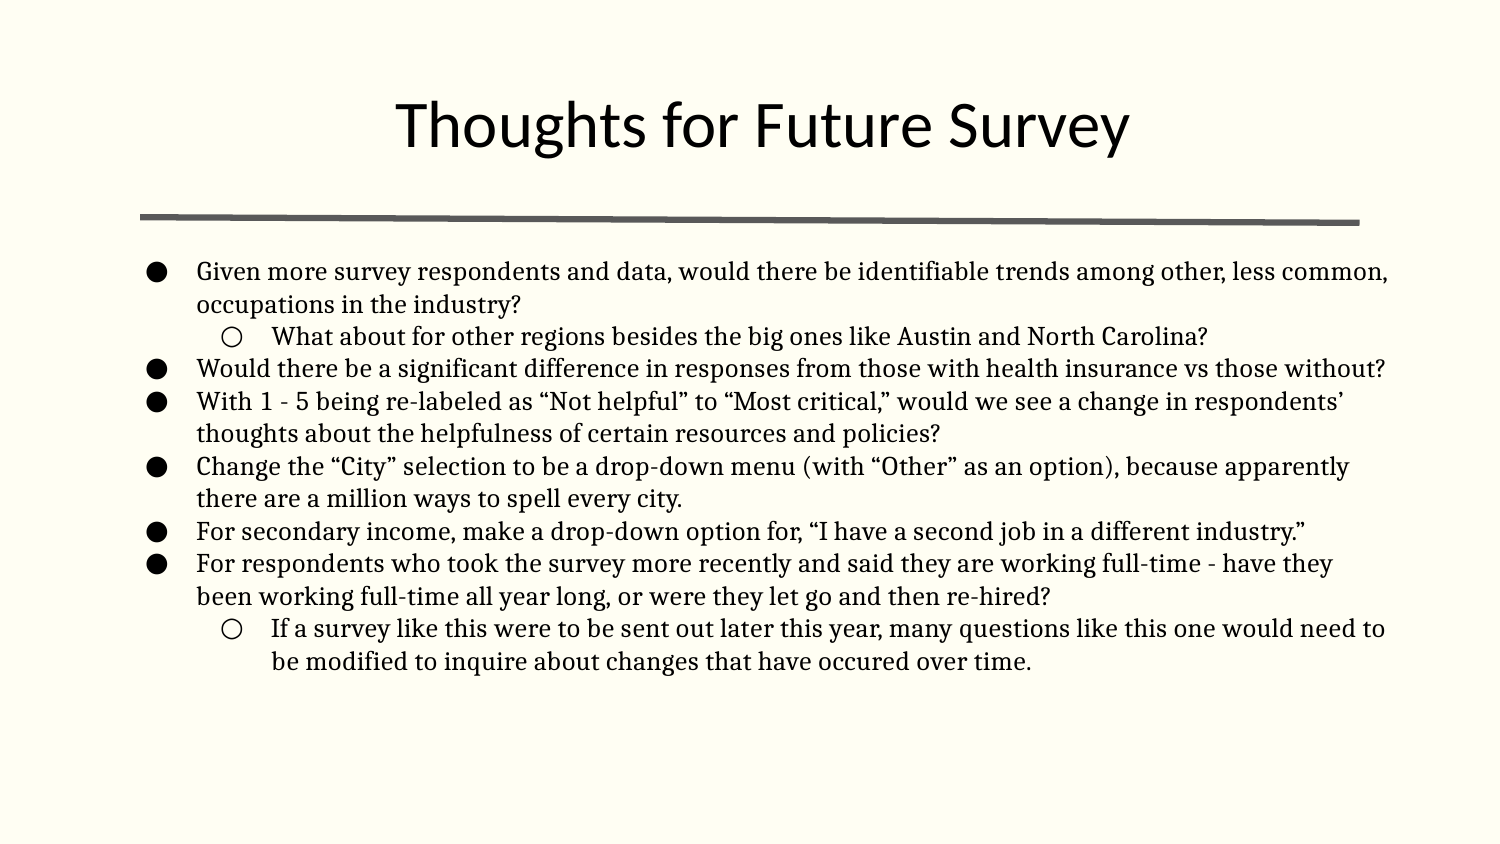

Thoughts for Future Survey
Given more survey respondents and data, would there be identifiable trends among other, less common, occupations in the industry?
What about for other regions besides the big ones like Austin and North Carolina?
Would there be a significant difference in responses from those with health insurance vs those without?
With 1 - 5 being re-labeled as “Not helpful” to “Most critical,” would we see a change in respondents’ thoughts about the helpfulness of certain resources and policies?
Change the “City” selection to be a drop-down menu (with “Other” as an option), because apparently there are a million ways to spell every city.
For secondary income, make a drop-down option for, “I have a second job in a different industry.”
For respondents who took the survey more recently and said they are working full-time - have they been working full-time all year long, or were they let go and then re-hired?
If a survey like this were to be sent out later this year, many questions like this one would need to be modified to inquire about changes that have occured over time.